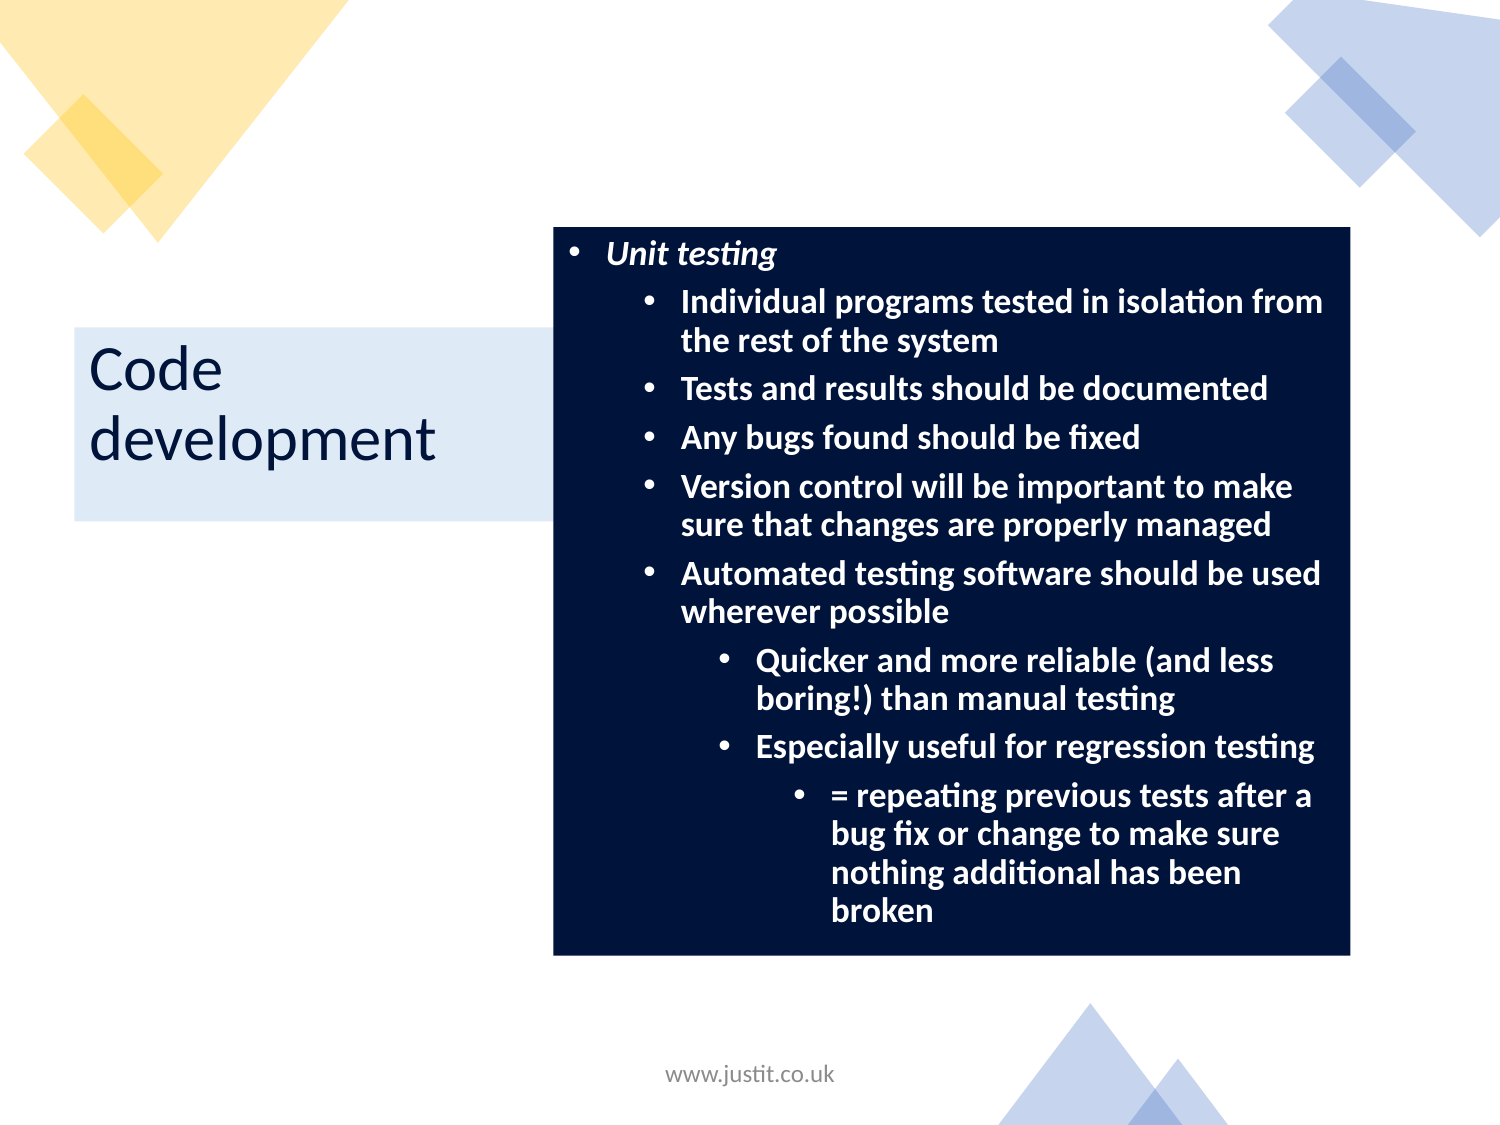

Unit testing
Individual programs tested in isolation from the rest of the system
Tests and results should be documented
Any bugs found should be fixed
Version control will be important to make sure that changes are properly managed
Automated testing software should be used wherever possible
Quicker and more reliable (and less boring!) than manual testing
Especially useful for regression testing
= repeating previous tests after a bug fix or change to make sure nothing additional has been broken

# Code development

www.justit.co.uk